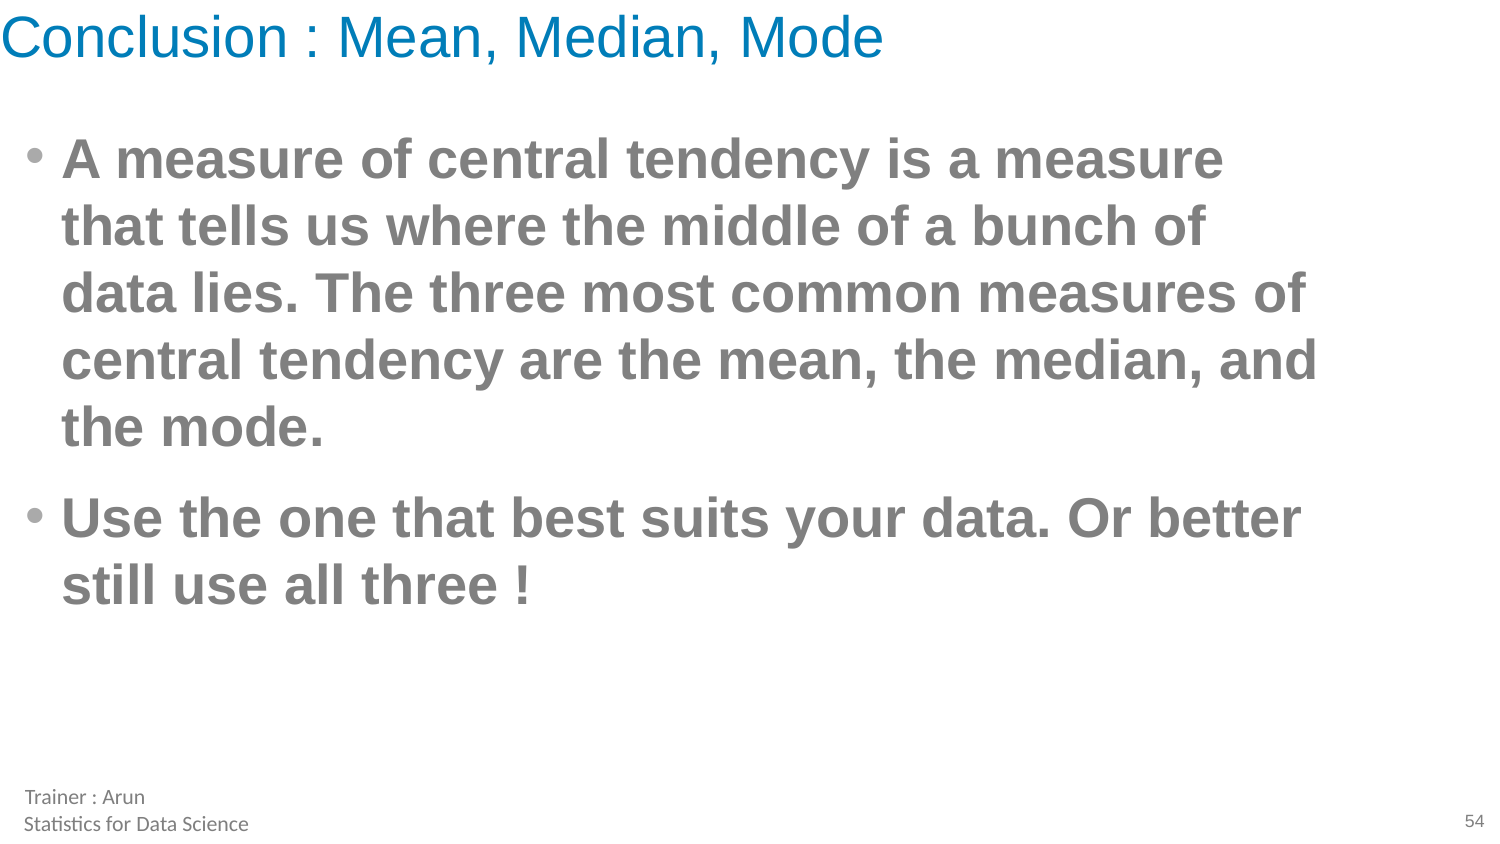

# Conclusion : Mean, Median, Mode
A measure of central tendency is a measure that tells us where the middle of a bunch of data lies. The three most common measures of central tendency are the mean, the median, and the mode.
Use the one that best suits your data. Or better still use all three !